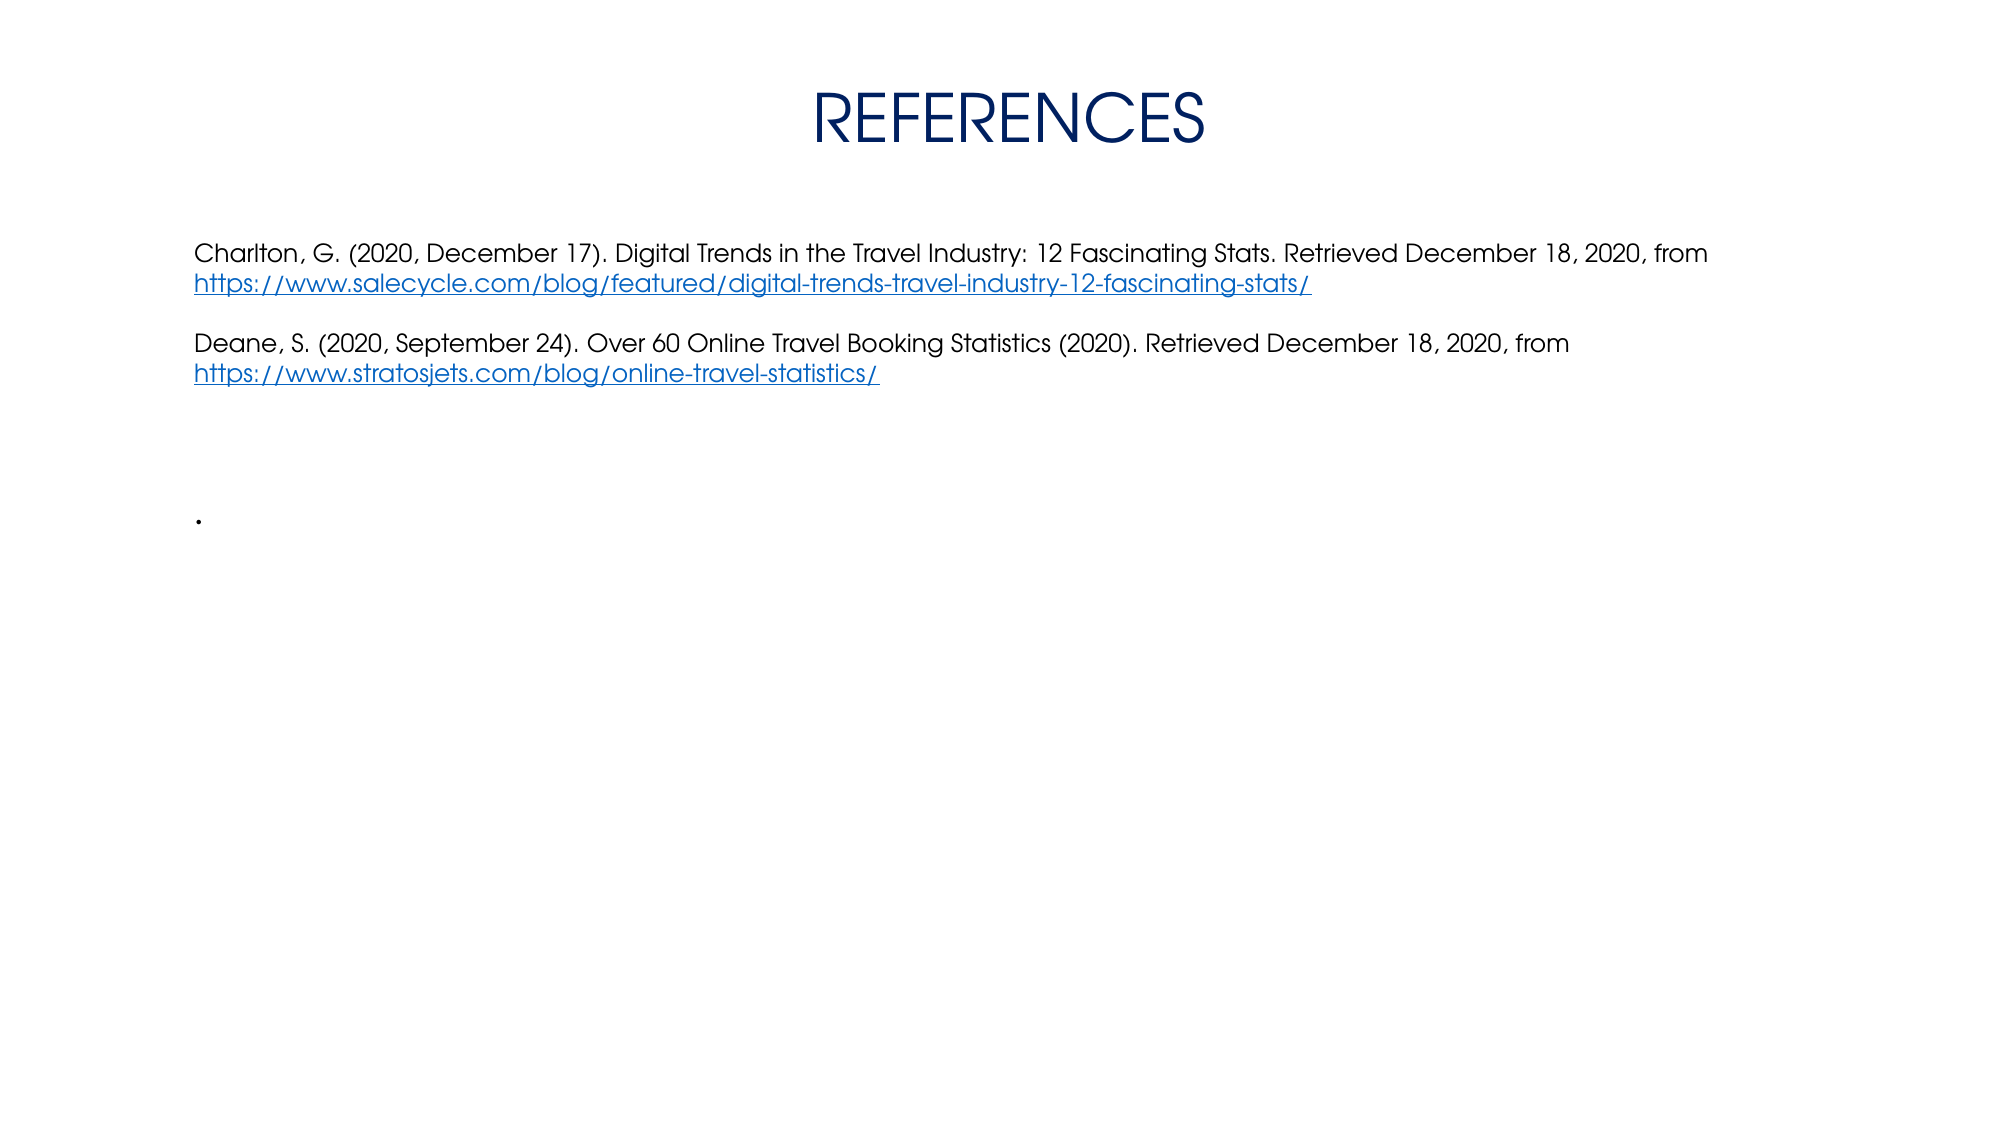

REFERENCES
Charlton, G. (2020, December 17). Digital Trends in the Travel Industry: 12 Fascinating Stats. Retrieved December 18, 2020, from https://www.salecycle.com/blog/featured/digital-trends-travel-industry-12-fascinating-stats/

Deane, S. (2020, September 24). Over 60 Online Travel Booking Statistics (2020). Retrieved December 18, 2020, from https://www.stratosjets.com/blog/online-travel-statistics/

.